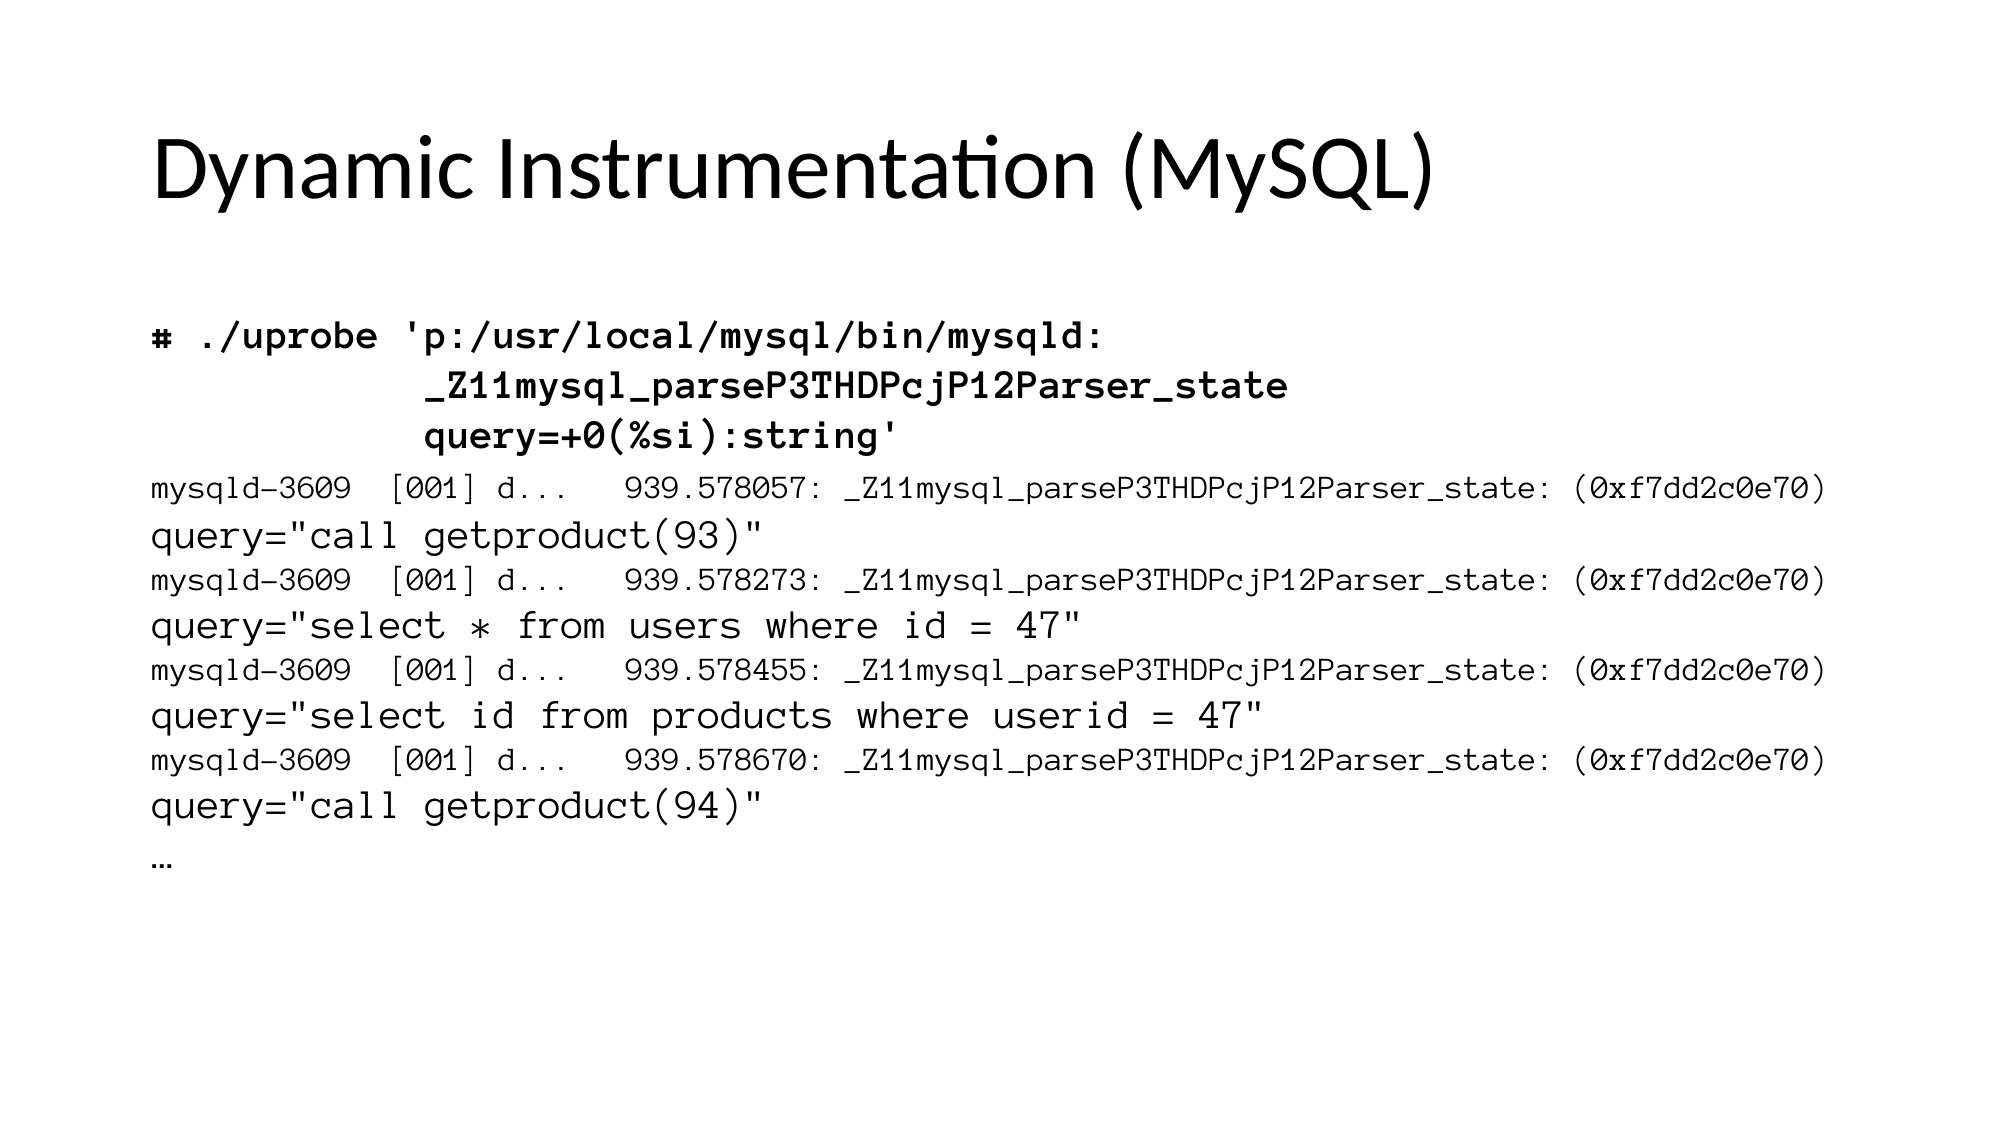

# Dynamic Instrumentation (MySQL)
# ./uprobe 'p:/usr/local/mysql/bin/mysqld: _Z11mysql_parseP3THDPcjP12Parser_state query=+0(%si):string' mysqld-3609  [001] d...   939.578057: _Z11mysql_parseP3THDPcjP12Parser_state: (0xf7dd2c0e70) query="call getproduct(93)"
mysqld-3609  [001] d...   939.578273: _Z11mysql_parseP3THDPcjP12Parser_state: (0xf7dd2c0e70) query="select * from users where id = 47"
mysqld-3609  [001] d...   939.578455: _Z11mysql_parseP3THDPcjP12Parser_state: (0xf7dd2c0e70) query="select id from products where userid = 47"
mysqld-3609  [001] d...   939.578670: _Z11mysql_parseP3THDPcjP12Parser_state: (0xf7dd2c0e70) query="call getproduct(94)"
…